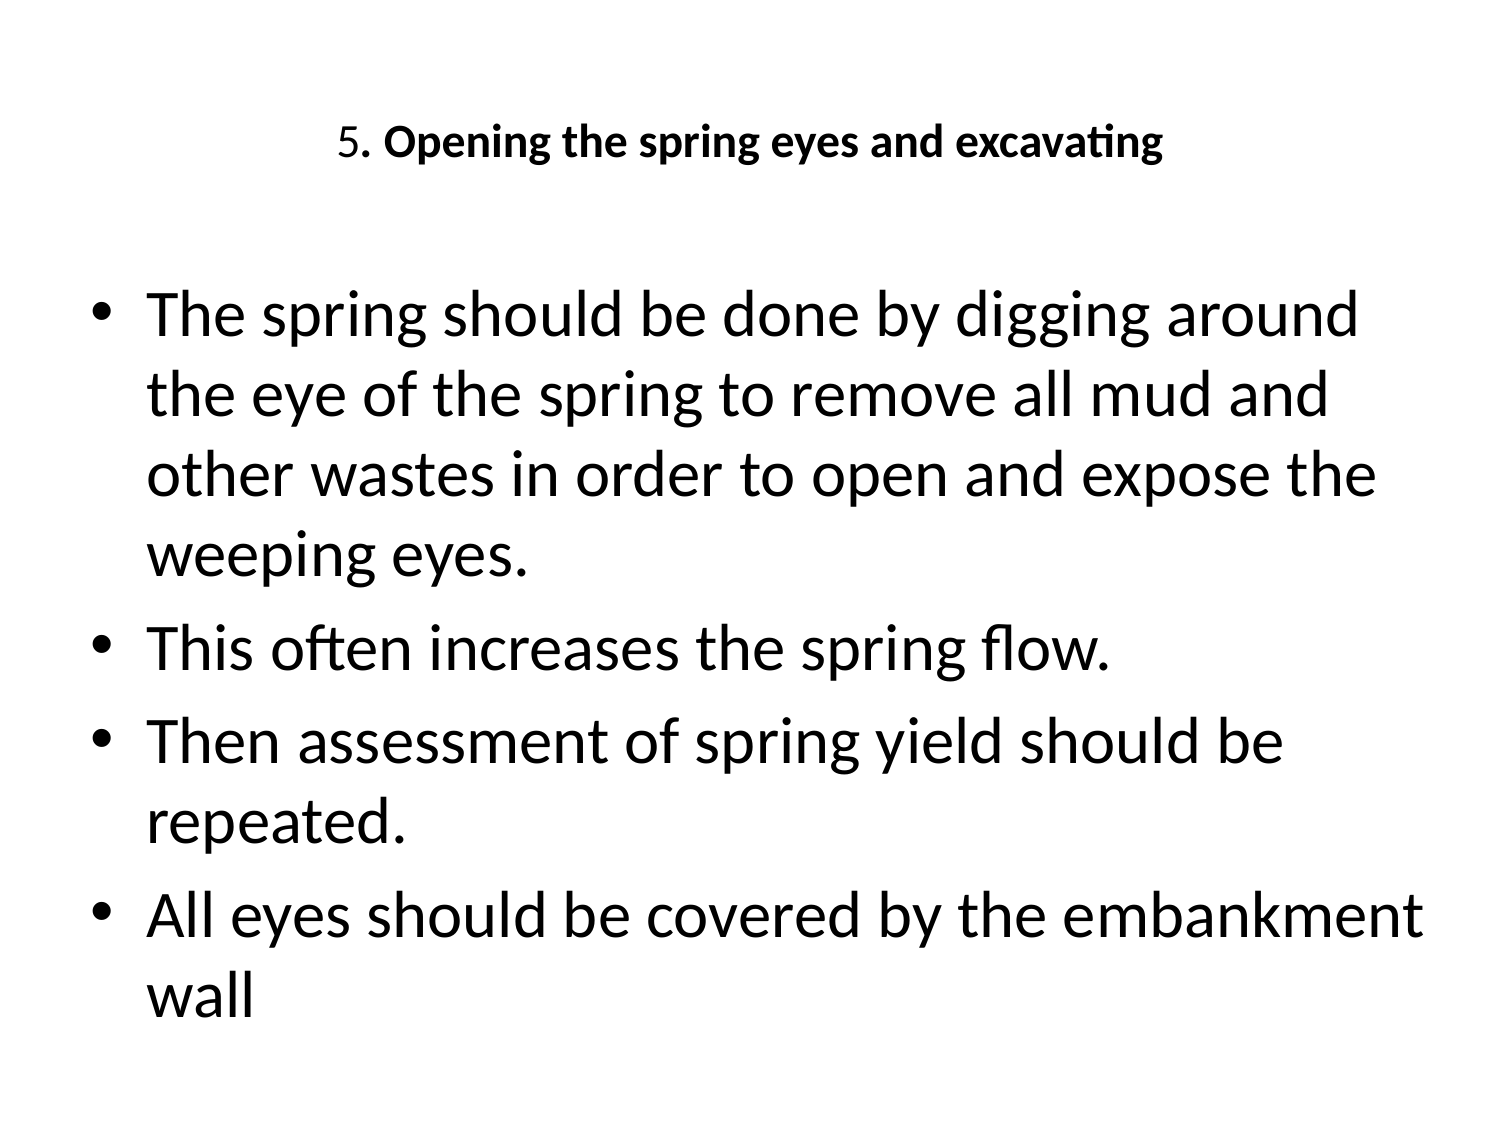

# 5. Opening the spring eyes and excavating
The spring should be done by digging around the eye of the spring to remove all mud and other wastes in order to open and expose the weeping eyes.
This often increases the spring flow.
Then assessment of spring yield should be repeated.
All eyes should be covered by the embankment wall